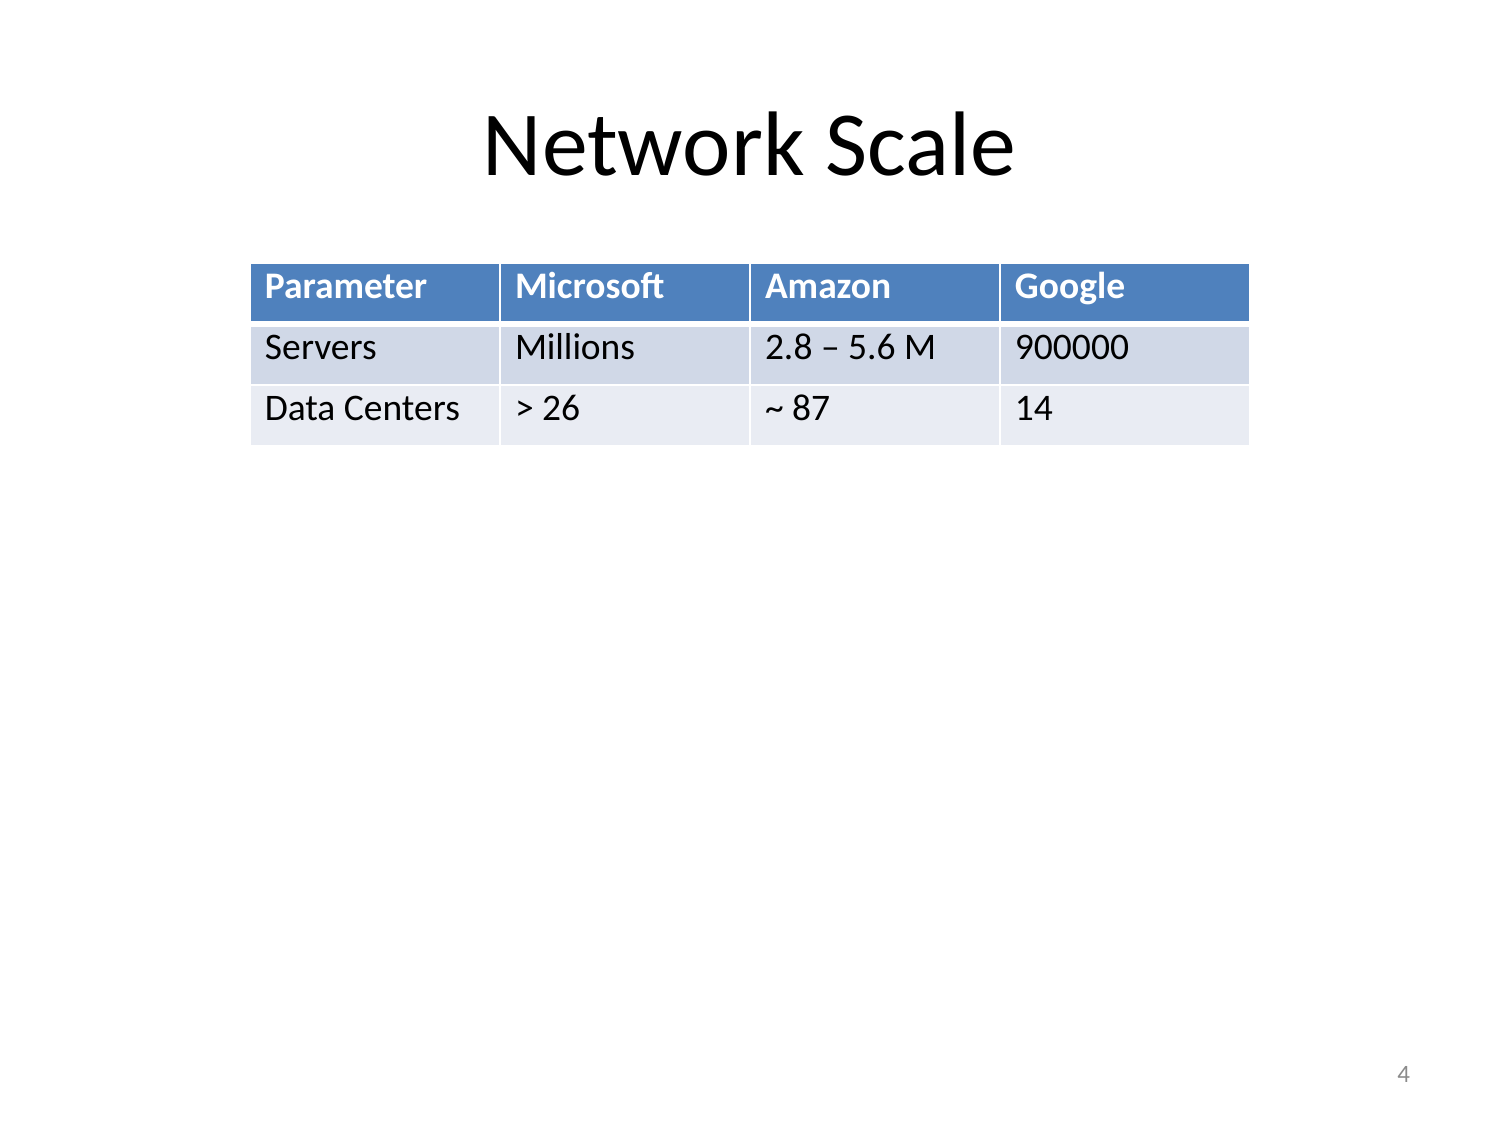

# Network Scale
| Parameter | Microsoft | Amazon | Google |
| --- | --- | --- | --- |
| Servers | Millions | 2.8 – 5.6 M | 900000 |
| Data Centers | > 26 | ~ 87 | 14 |
4